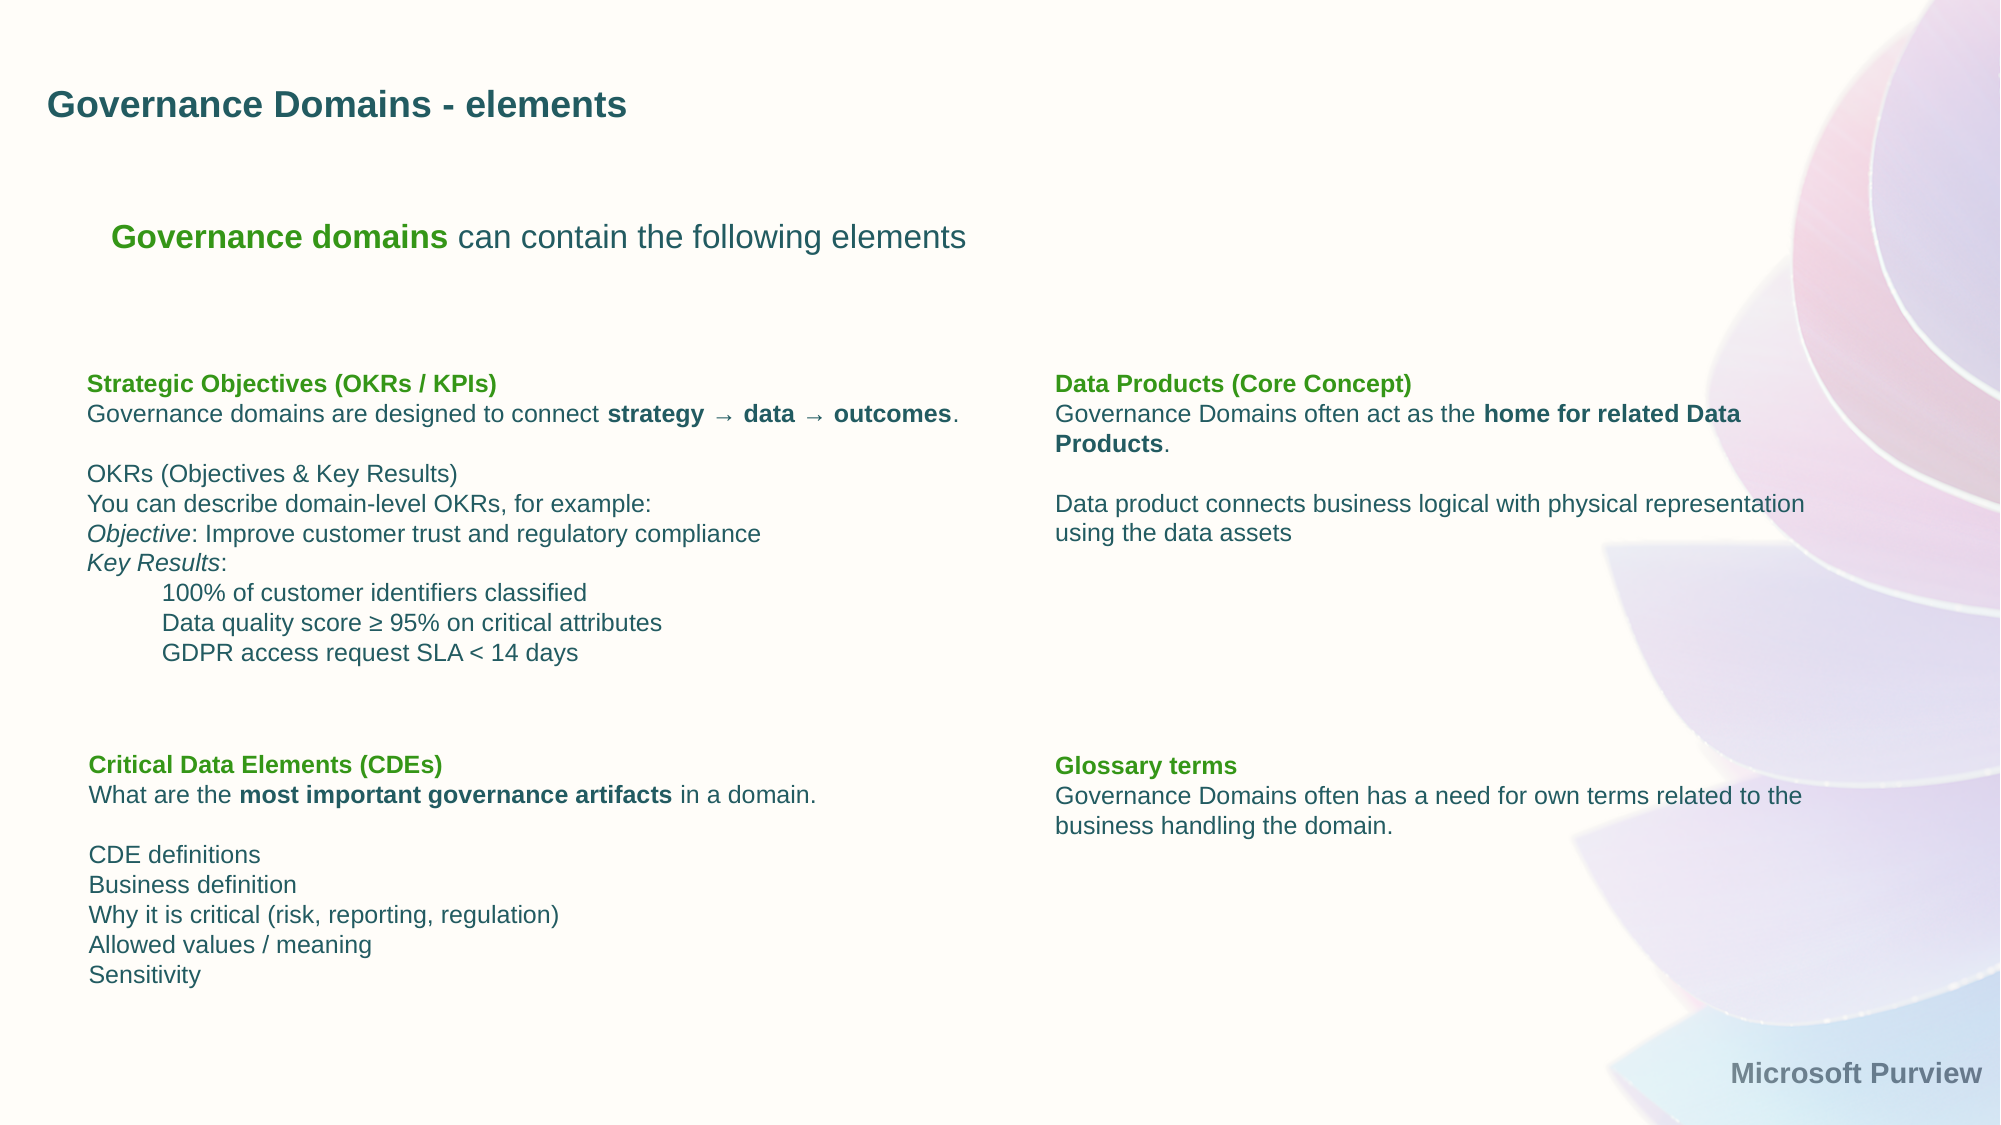

Governance Domains - elements
Governance domains can contain the following elements
Strategic Objectives (OKRs / KPIs)
Governance domains are designed to connect strategy → data → outcomes.

OKRs (Objectives & Key Results)
You can describe domain‑level OKRs, for example:
Objective: Improve customer trust and regulatory compliance
Key Results:
100% of customer identifiers classified
Data quality score ≥ 95% on critical attributes
GDPR access request SLA < 14 days

Data Products (Core Concept)
Governance Domains often act as the home for related Data Products.

Data product connects business logical with physical representation using the data assets
Critical Data Elements (CDEs)
What are the most important governance artifacts in a domain.

CDE definitions
Business definition
Why it is critical (risk, reporting, regulation)
Allowed values / meaning
Sensitivity
Glossary terms
Governance Domains often has a need for own terms related to the business handling the domain.